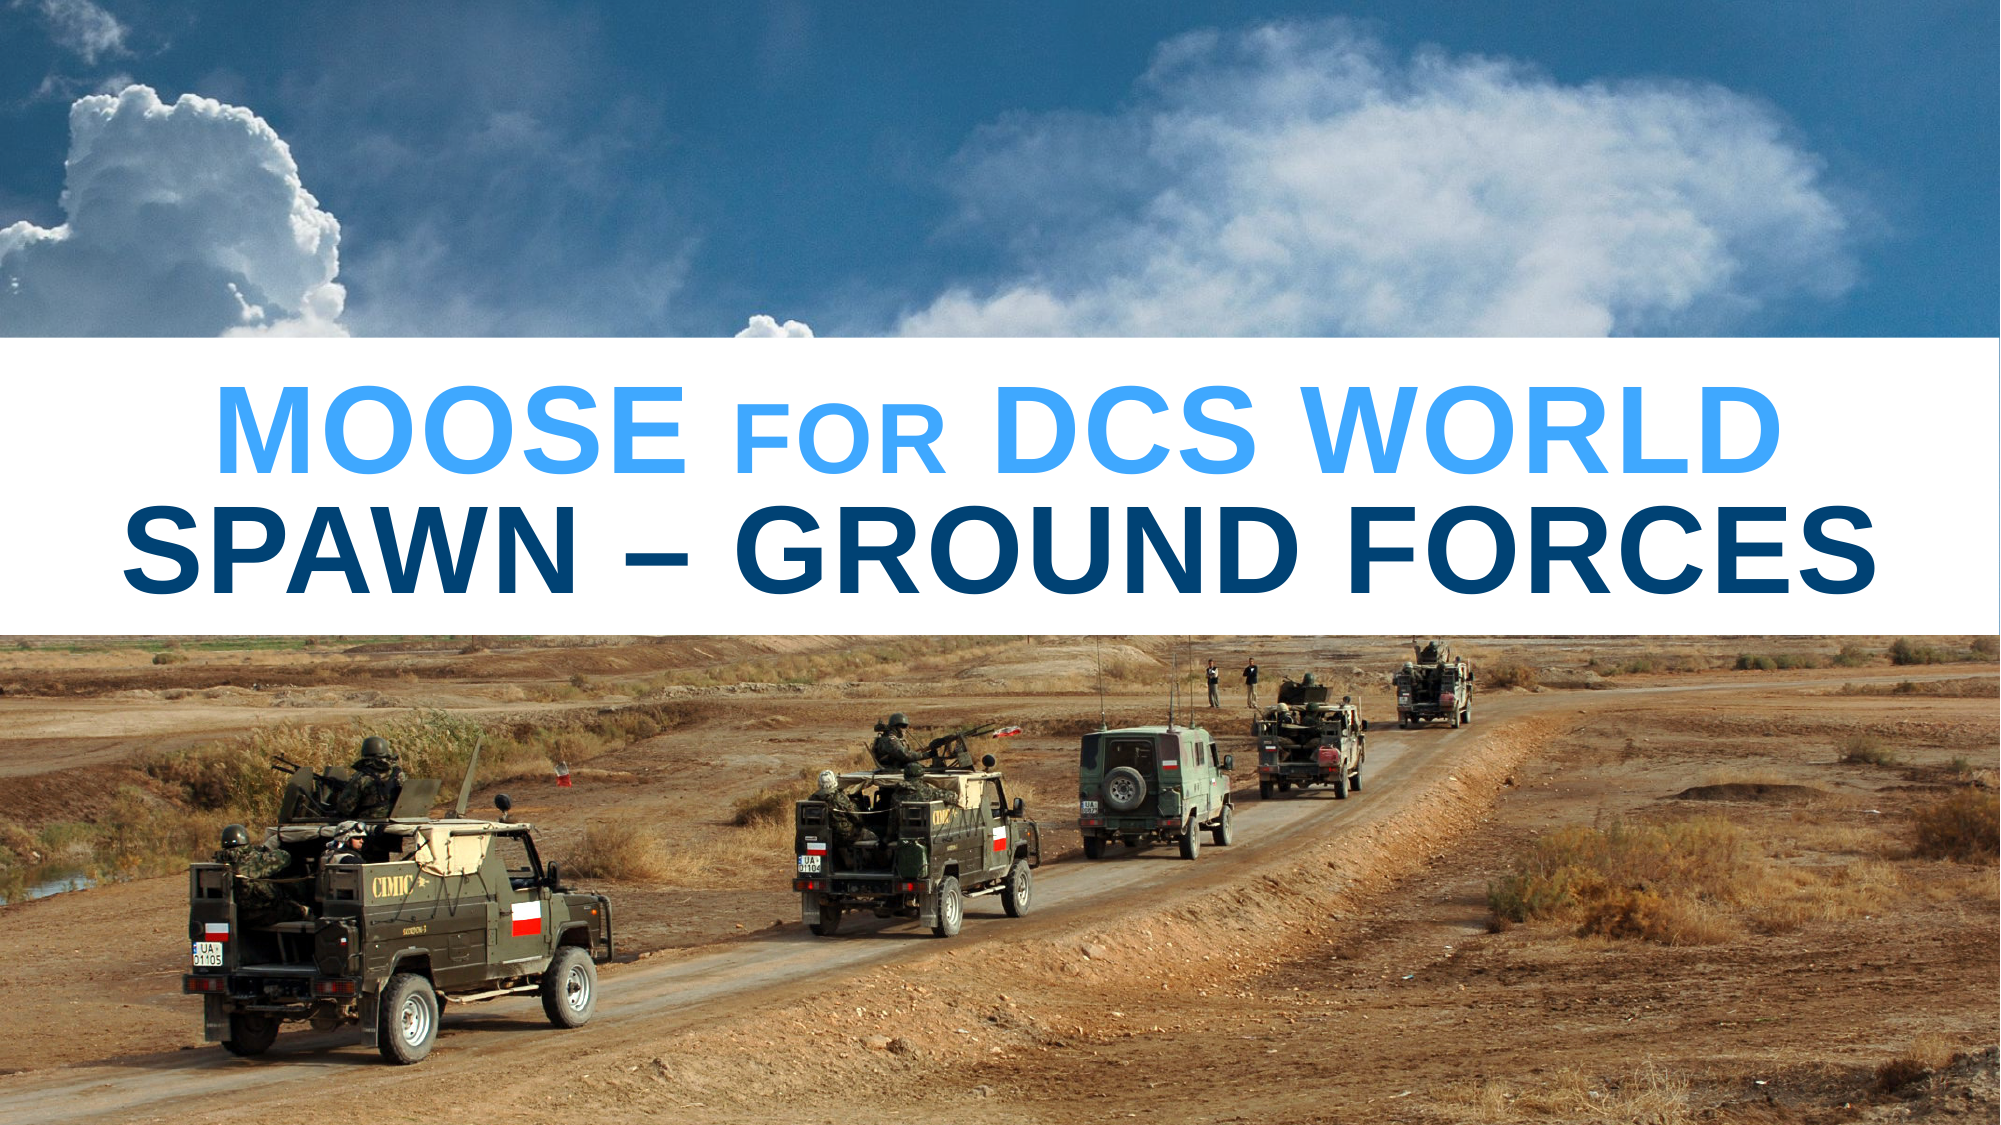

# moose for dcs world SPAWN – GROUND FORCES